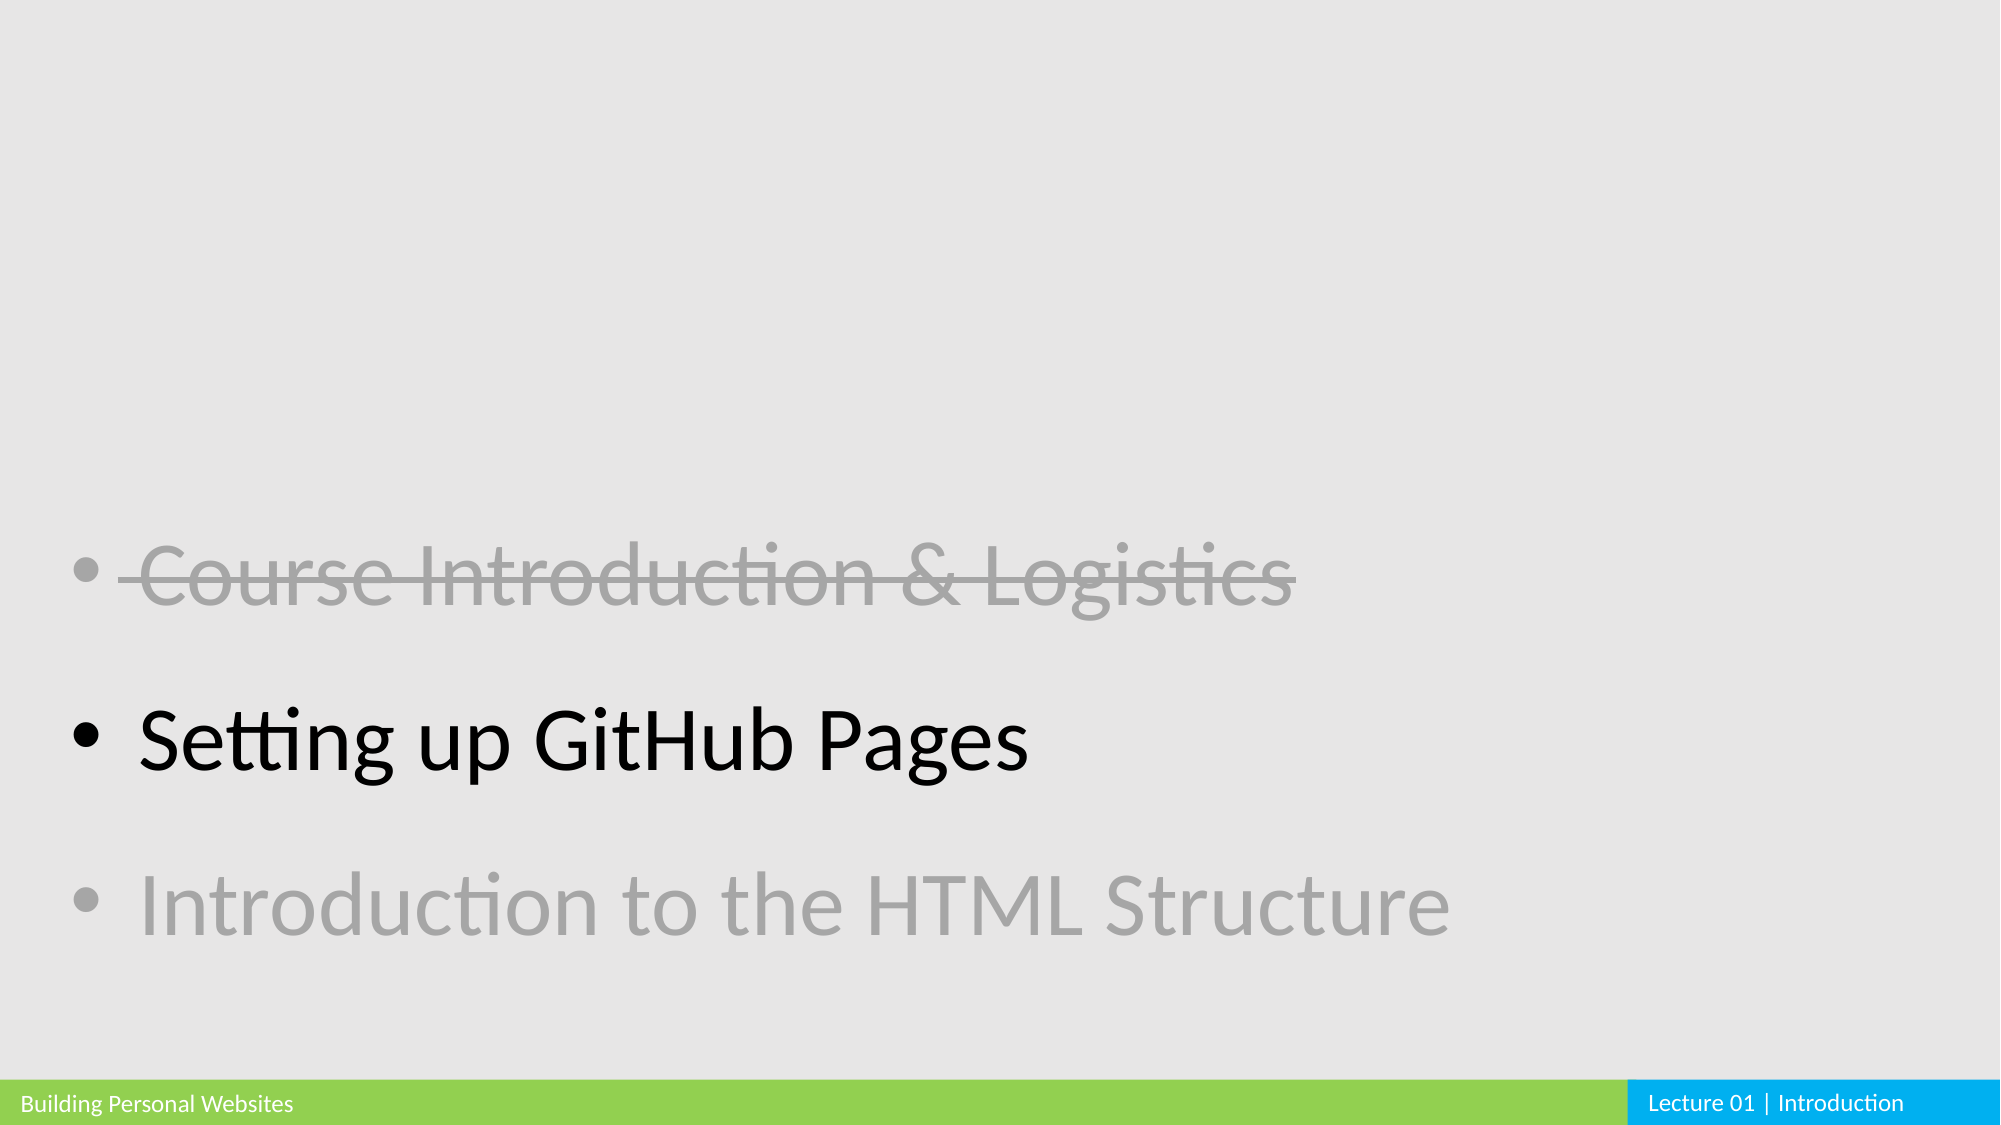

Course Introduction & Logistics
 Setting up GitHub Pages
 Introduction to the HTML Structure
Lecture 01 | Introduction

Building Personal Websites